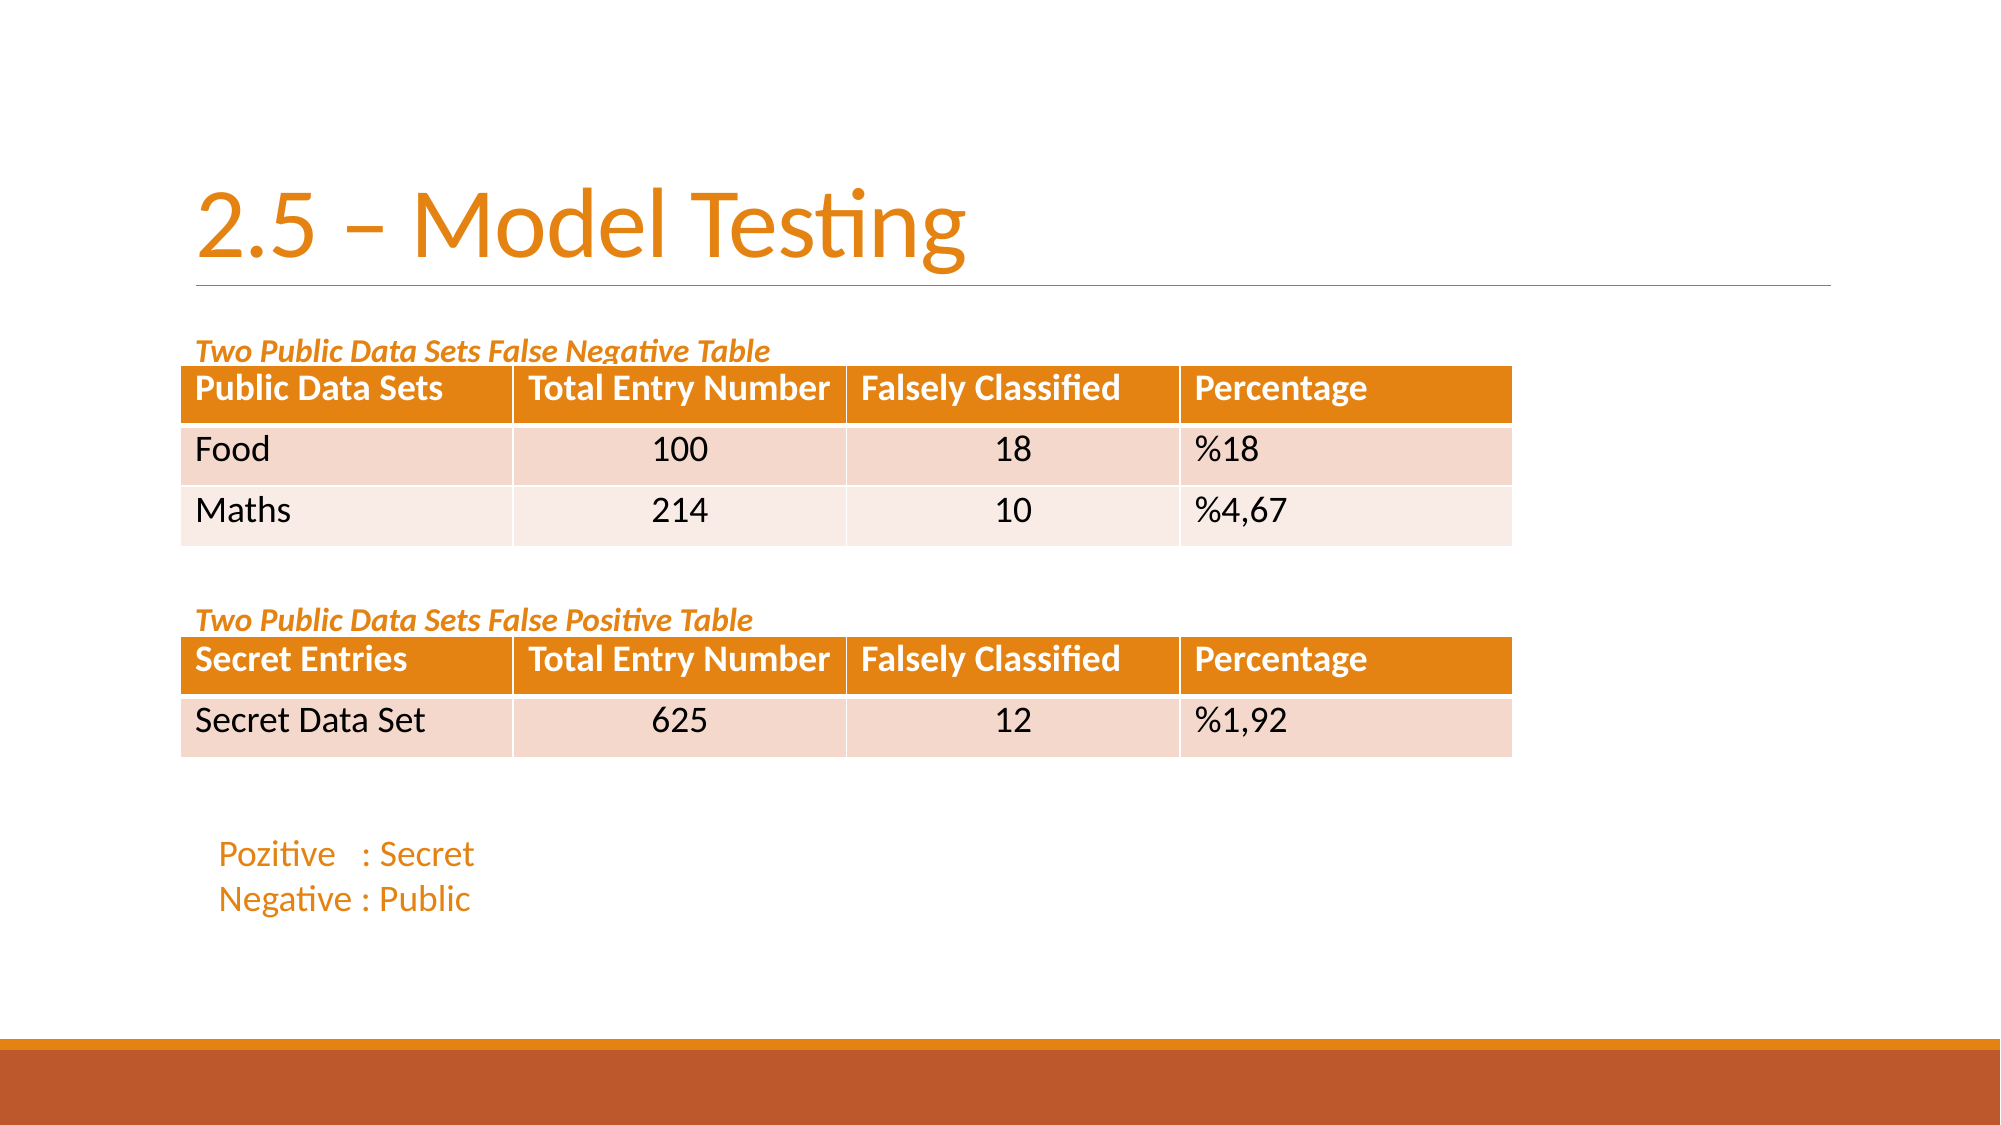

# 2.5 – Model Testing
Two Public Data Sets False Negative Table
| Public Data Sets | Total Entry Number | Falsely Classified | Percentage |
| --- | --- | --- | --- |
| Food | 100 | 18 | %18 |
| Maths | 214 | 10 | %4,67 |
Two Public Data Sets False Positive Table
| Secret Entries | Total Entry Number | Falsely Classified | Percentage |
| --- | --- | --- | --- |
| Secret Data Set | 625 | 12 | %1,92 |
Pozitive   : Secret
Negative : Public